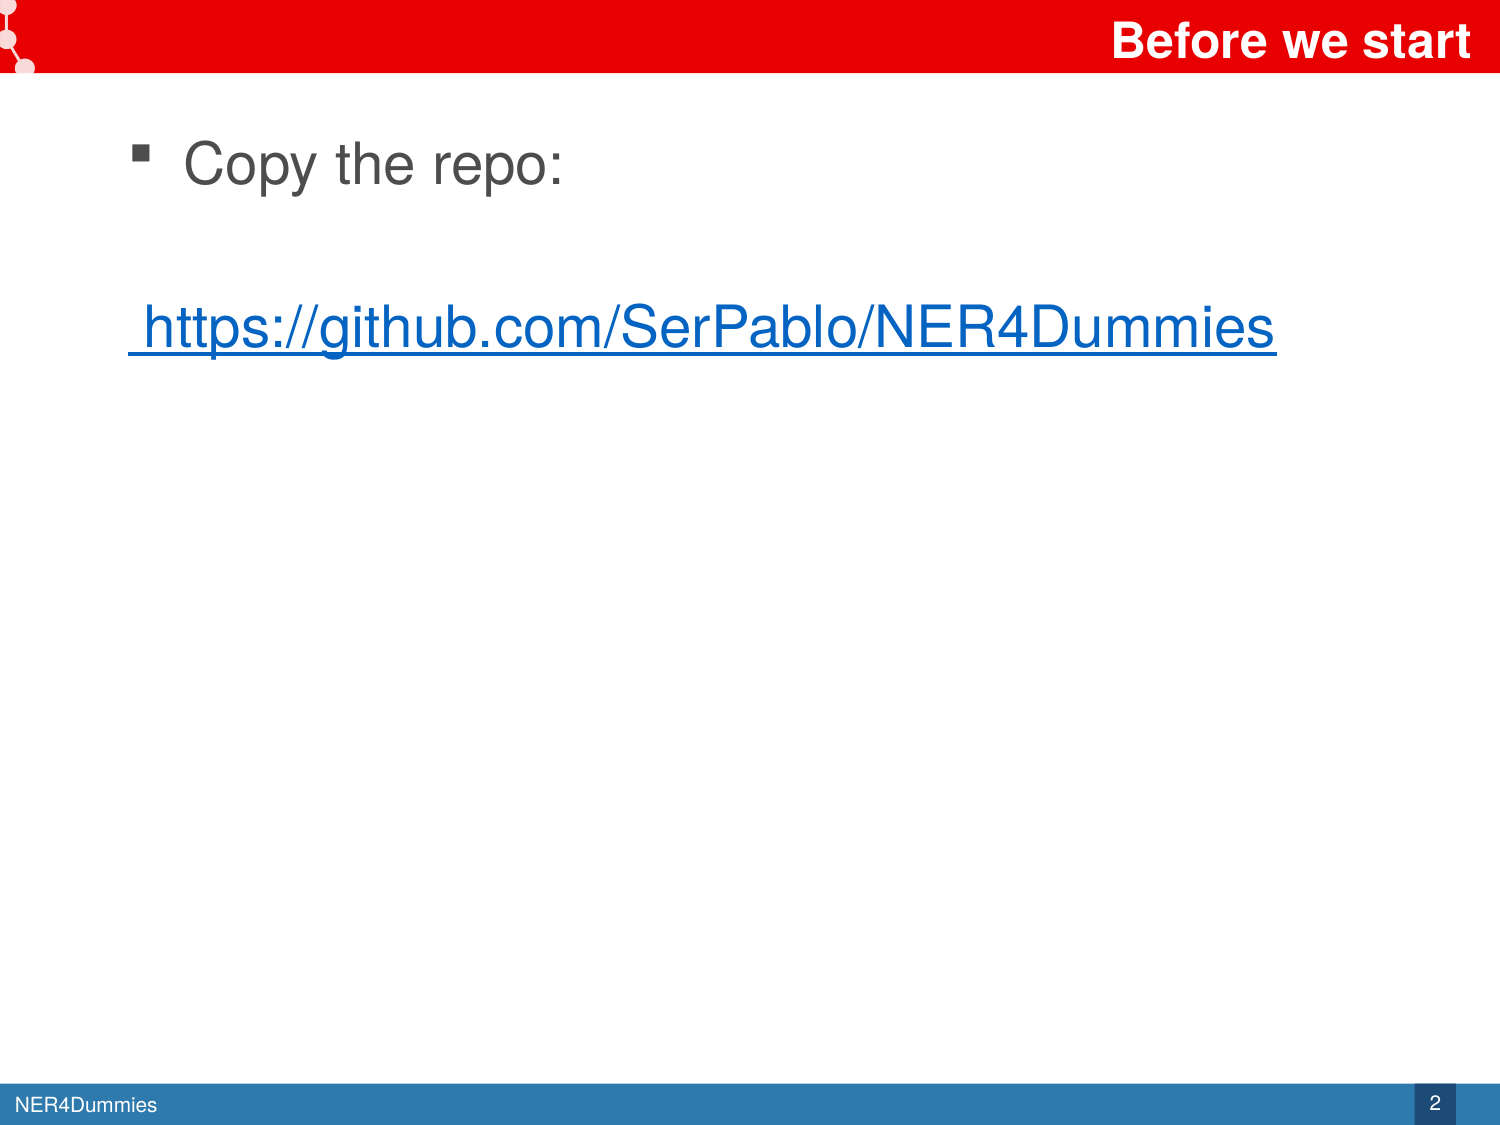

# Before we start
Copy the repo:

 https://github.com/SerPablo/NER4Dummies

2